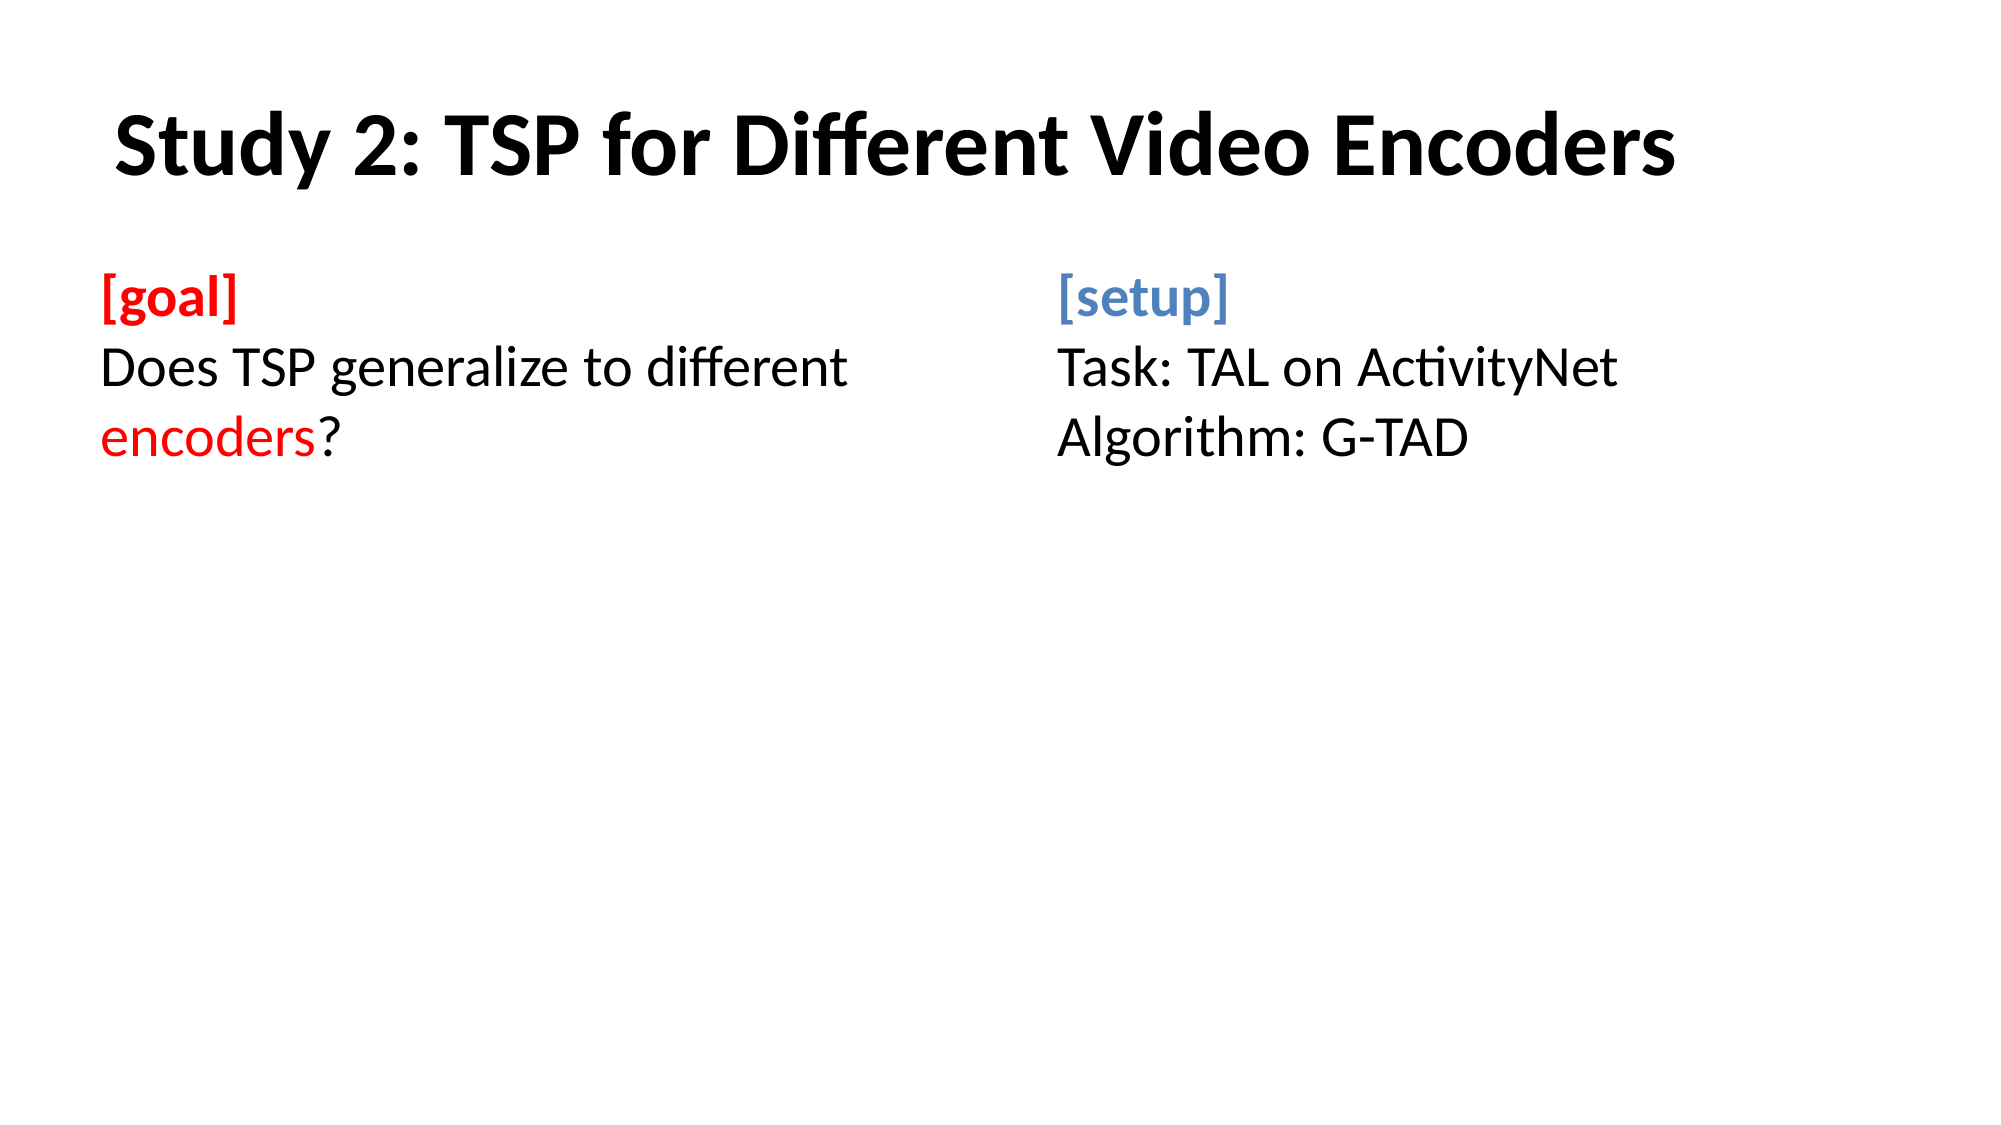

# Study 2: TSP for Different Video Encoders
[goal]
Does TSP generalize to different encoders?
[setup]
Task: TAL on ActivityNet
Algorithm: G-TAD